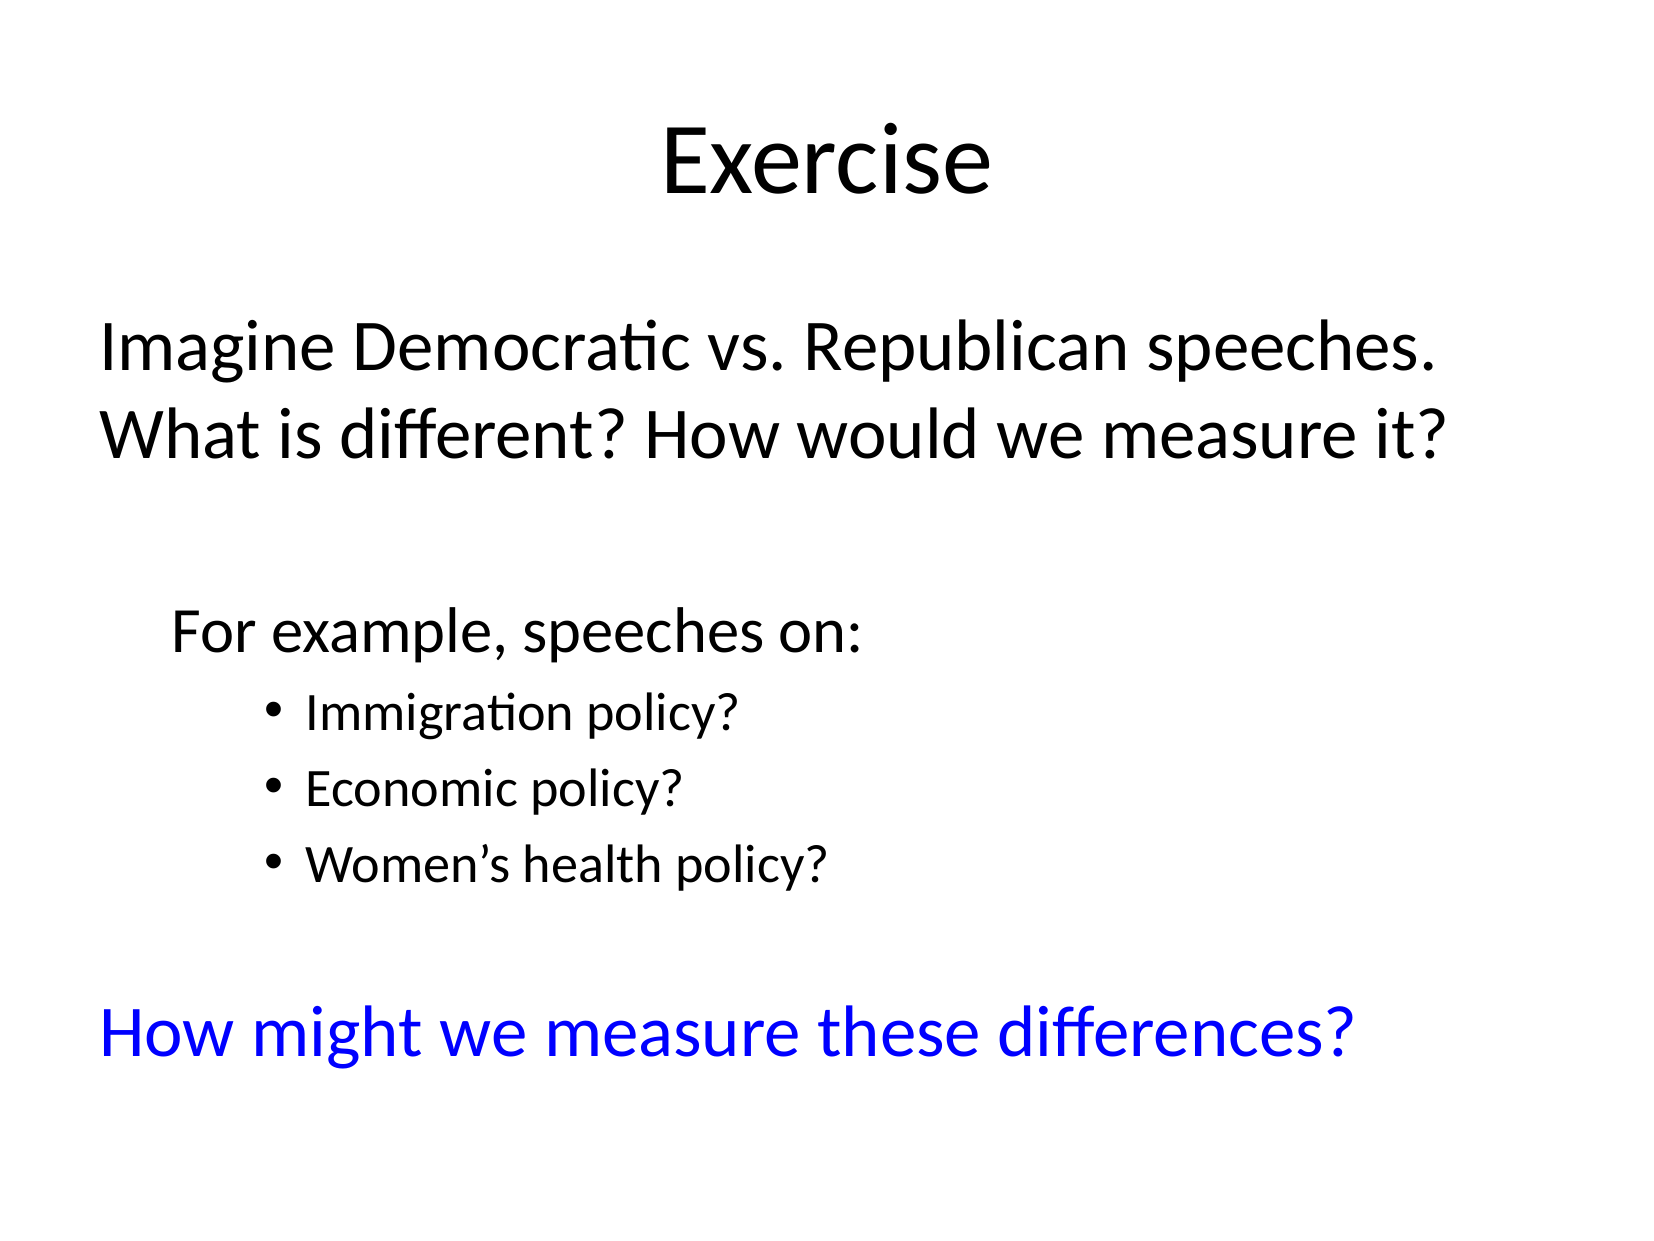

# Exercise
Imagine Democratic vs. Republican speeches. What is different? How would we measure it?

For example, speeches on:
Immigration policy?
Economic policy?
Women’s health policy?

How might we measure these differences?